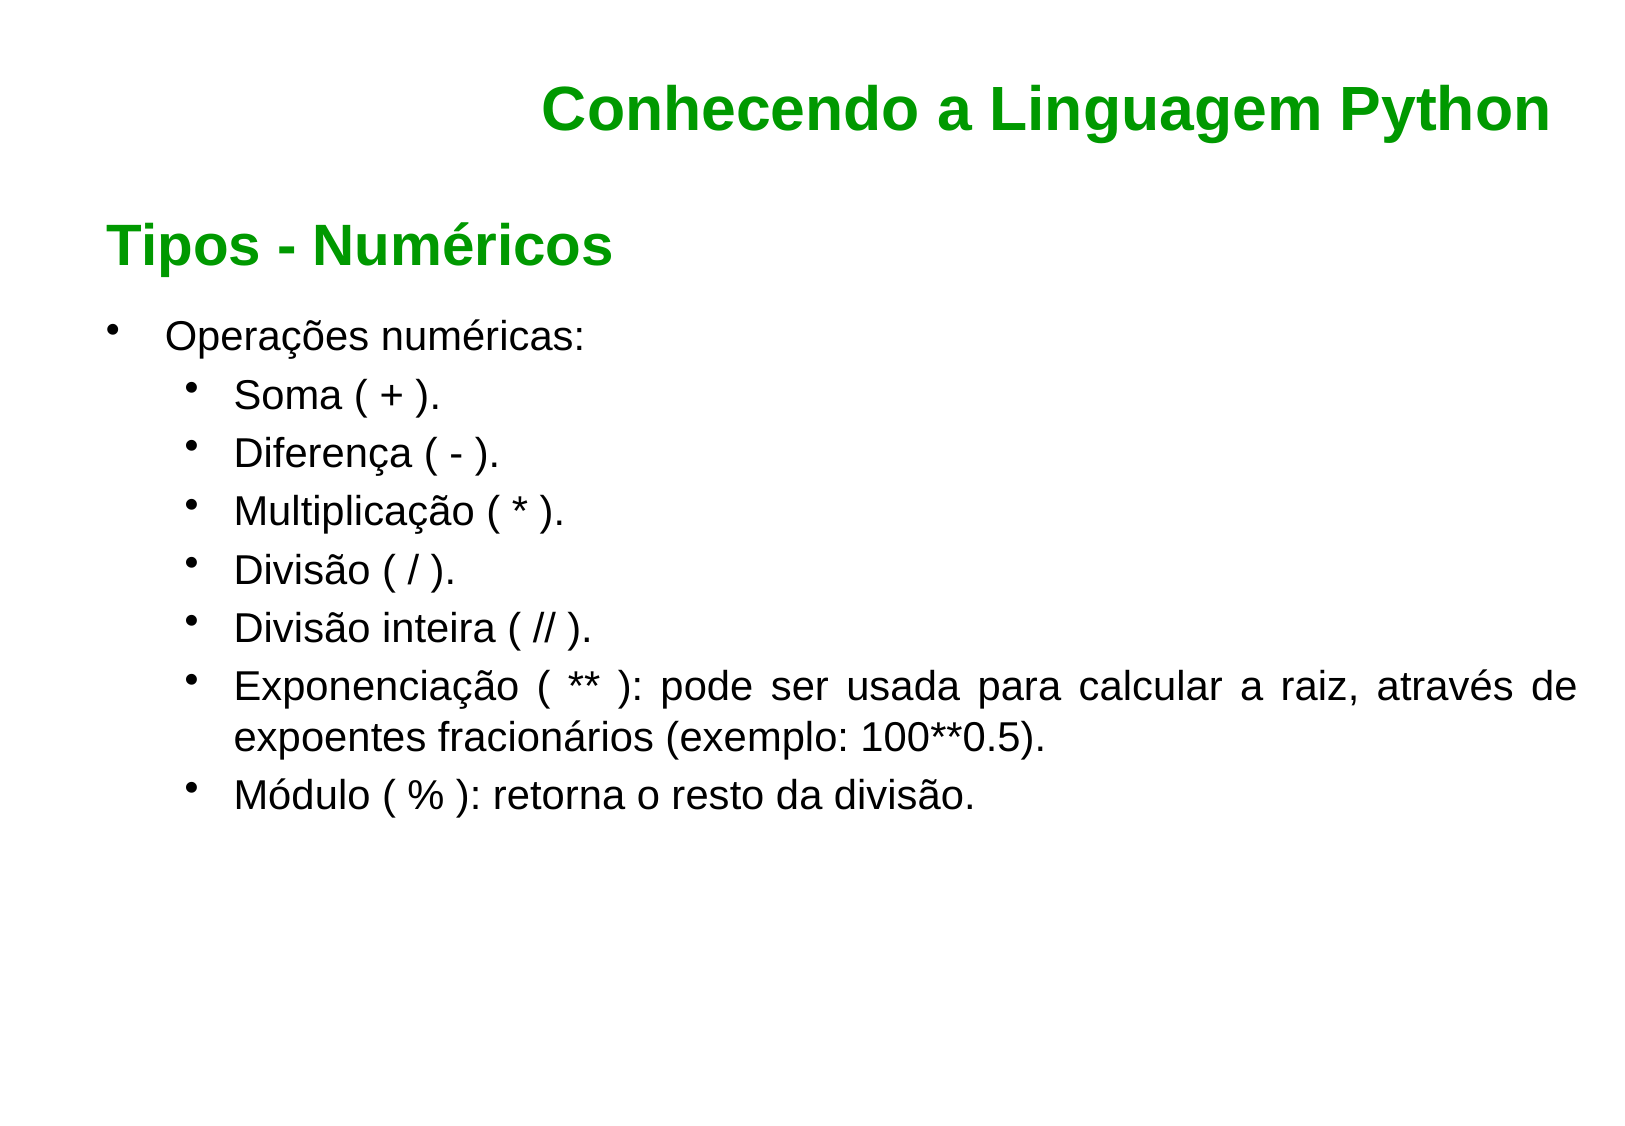

Conhecendo a Linguagem Python
Tipos - Numéricos

Operações numéricas:
Soma ( + ).
Diferença ( - ).
Multiplicação ( * ).
Divisão ( / ).
Divisão inteira ( // ).
Exponenciação ( ** ): pode ser usada para calcular a raiz, através de expoentes fracionários (exemplo: 100**0.5).
Módulo ( % ): retorna o resto da divisão.